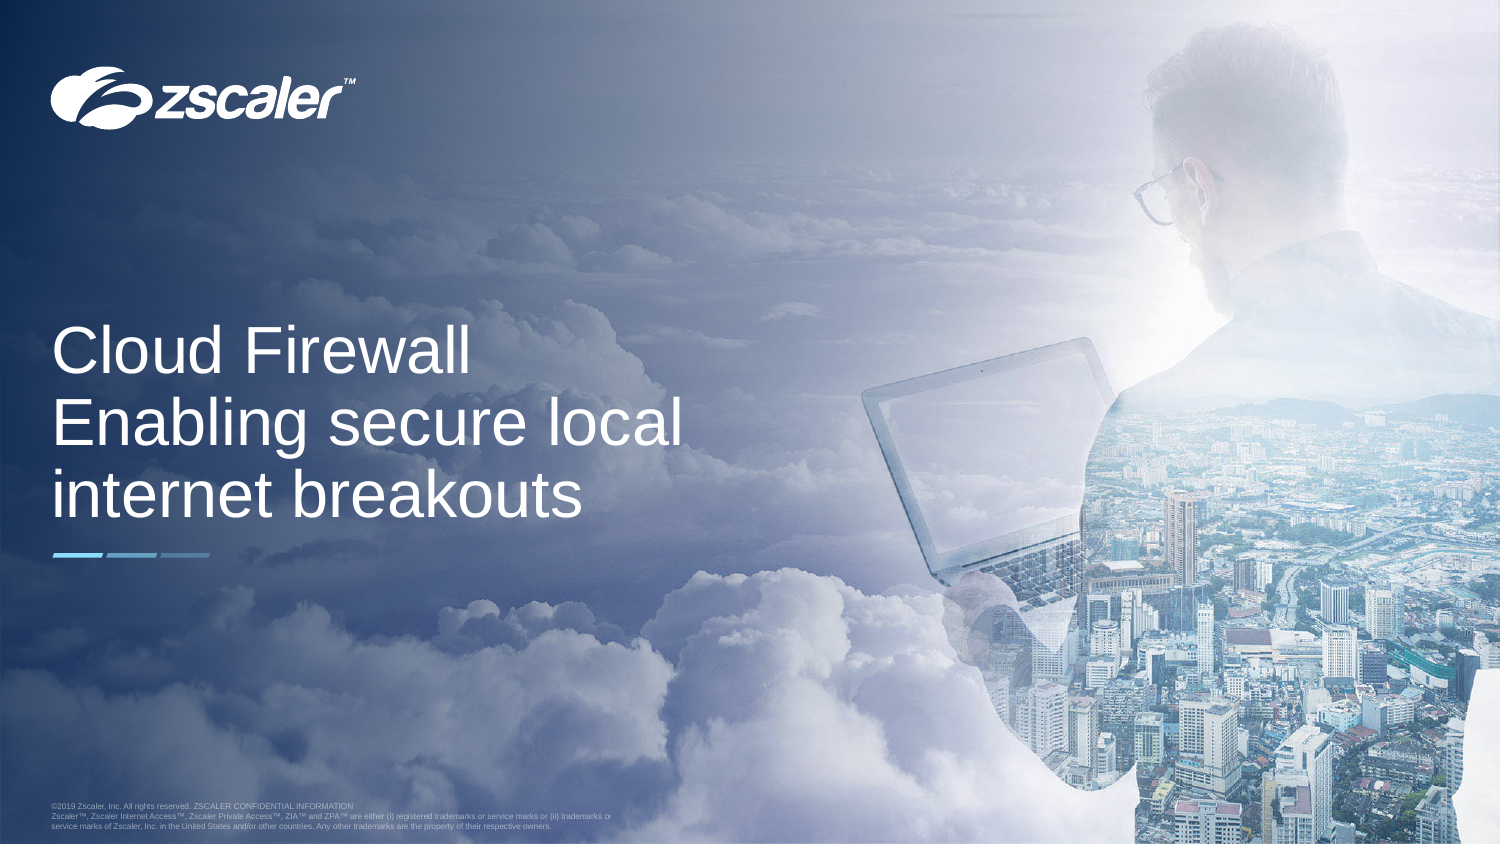

# Cloud Firewall Enabling secure local internet breakouts